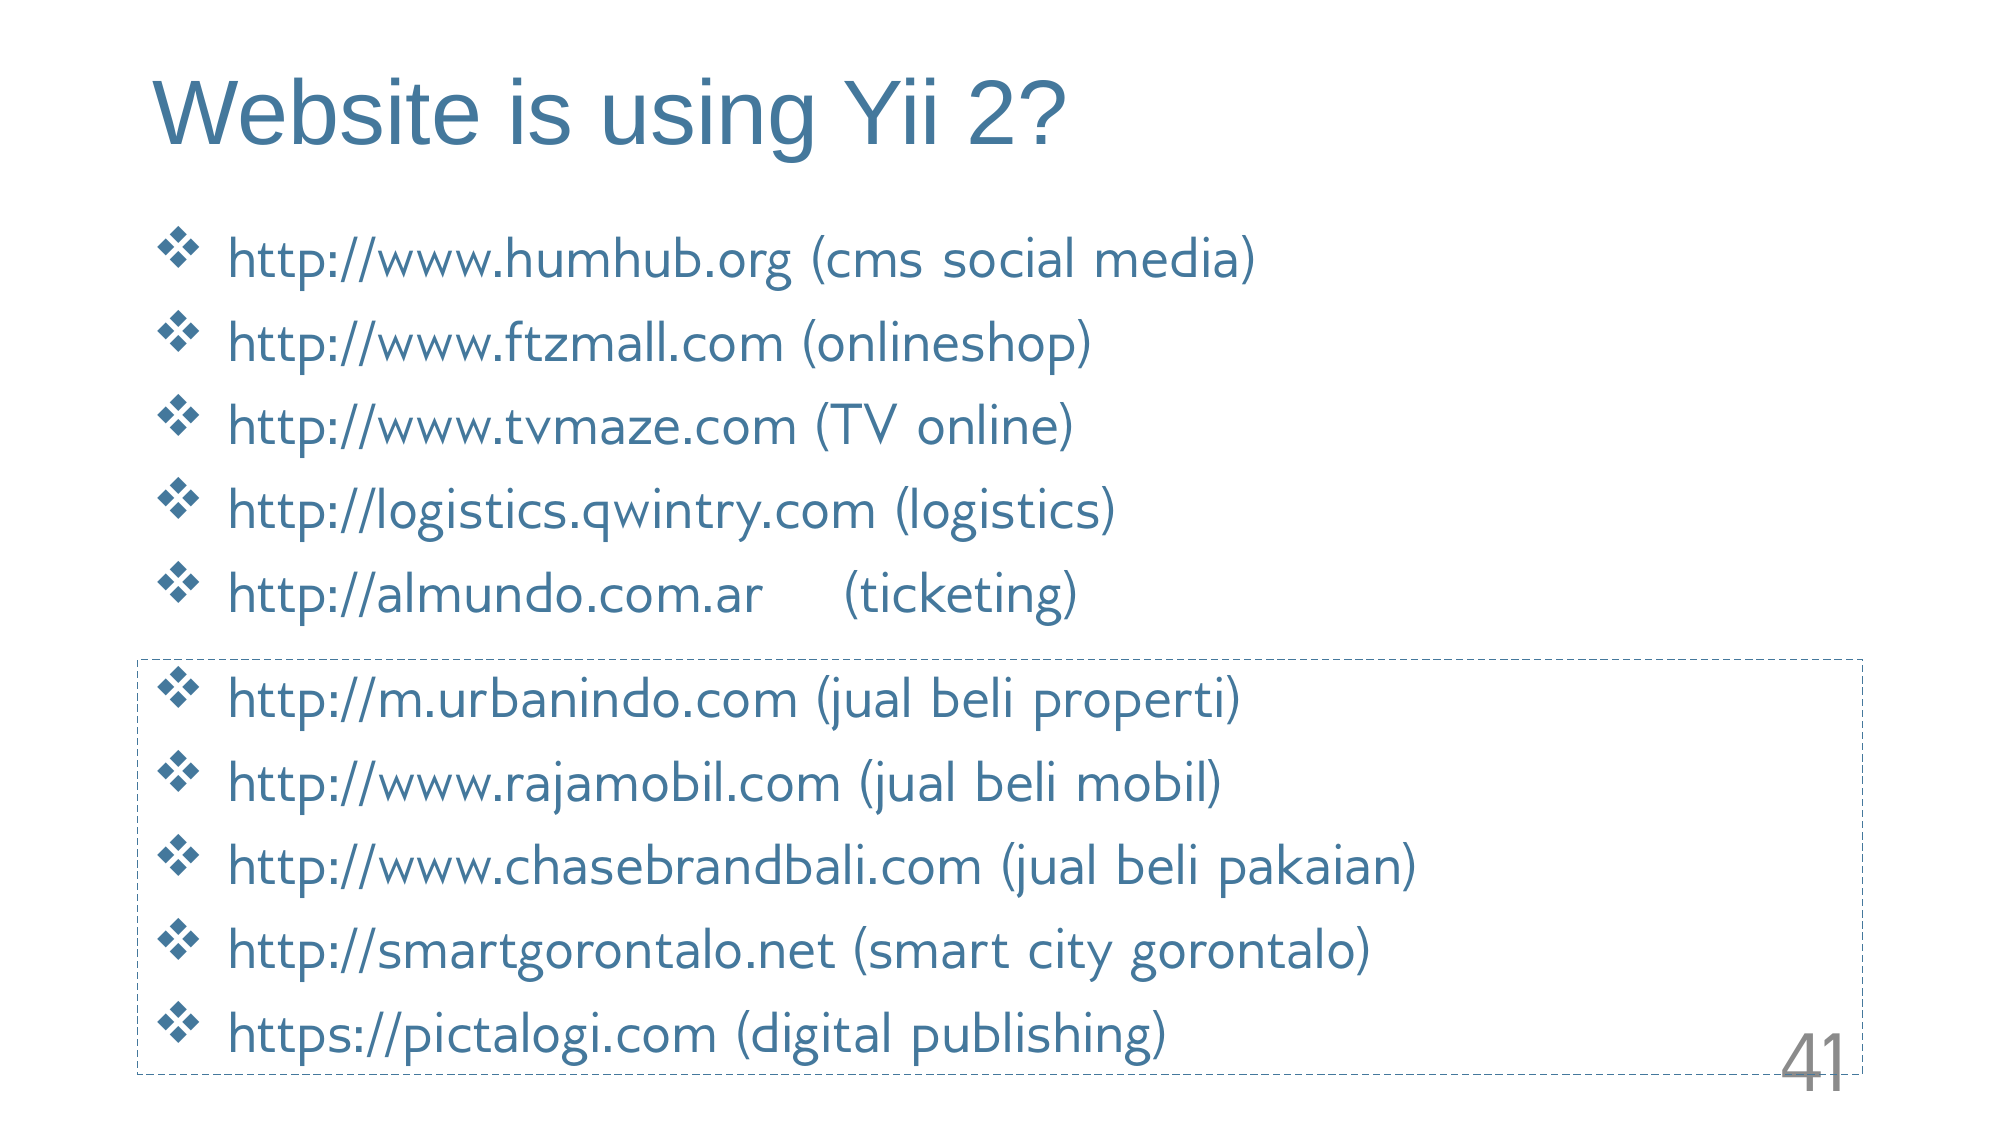

# Website is using Yii 2?
http://www.humhub.org (cms social media)
http://www.ftzmall.com (onlineshop)
http://www.tvmaze.com (TV online)
http://logistics.qwintry.com (logistics)
http://almundo.com.ar	 (ticketing)
http://m.urbanindo.com (jual beli properti)
http://www.rajamobil.com (jual beli mobil)
http://www.chasebrandbali.com (jual beli pakaian)
http://smartgorontalo.net (smart city gorontalo)
https://pictalogi.com (digital publishing)
41